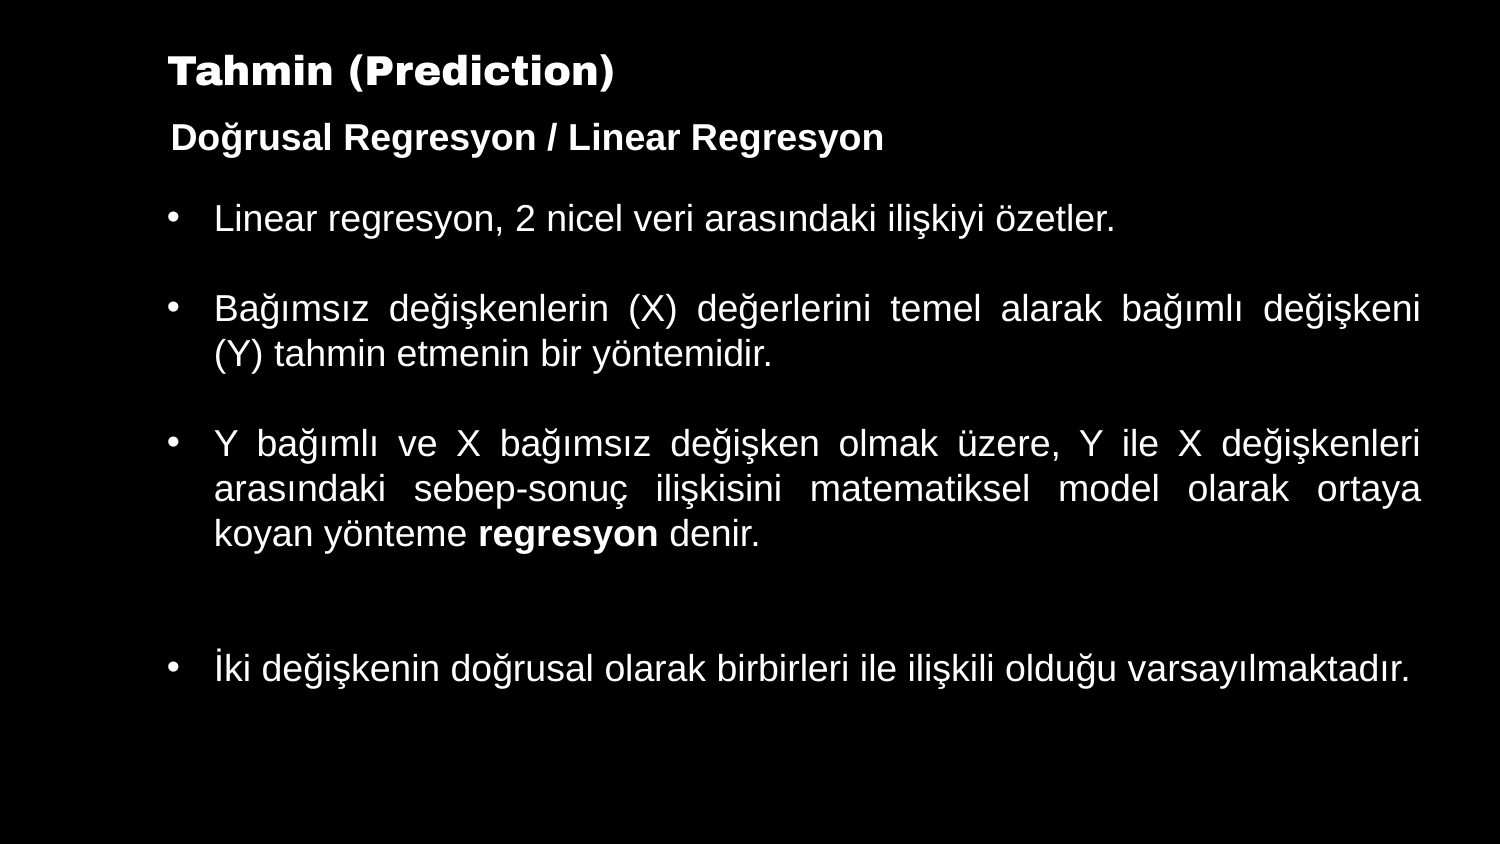

# Tahmin (Prediction)
Doğrusal Regresyon / Linear Regresyon
Linear regresyon, 2 nicel veri arasındaki ilişkiyi özetler.

Bağımsız değişkenlerin (X) değerlerini temel alarak bağımlı değişkeni (Y) tahmin etmenin bir yöntemidir.

Y bağımlı ve X bağımsız değişken olmak üzere, Y ile X değişkenleri arasındaki sebep-sonuç ilişkisini matematiksel model olarak ortaya koyan yönteme regresyon denir.

İki değişkenin doğrusal olarak birbirleri ile ilişkili olduğu varsayılmaktadır.